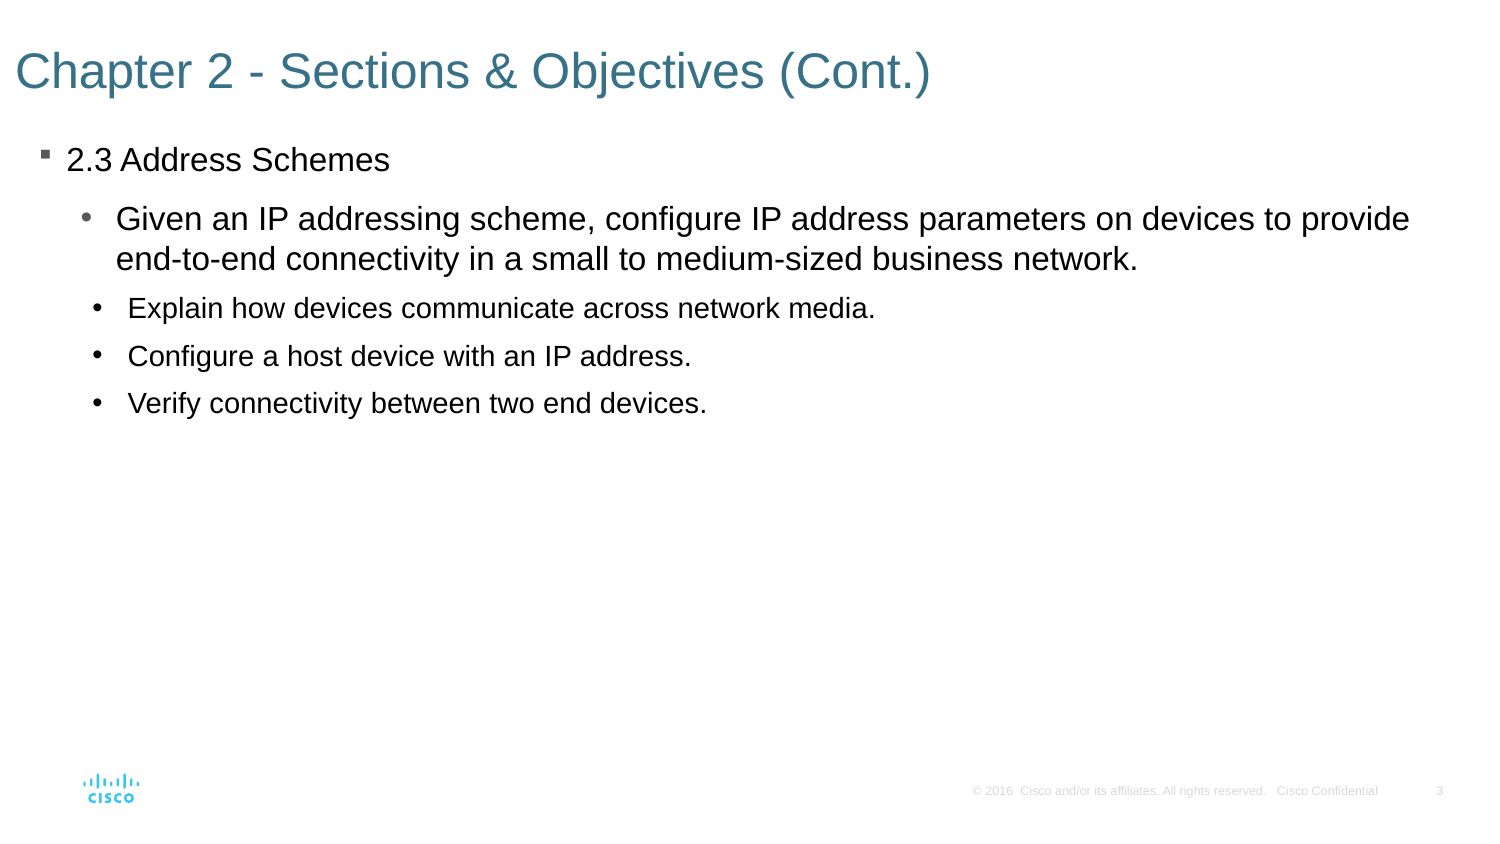

# Chapter 2 - Sections & Objectives (Cont.)
2.3 Address Schemes
Given an IP addressing scheme, configure IP address parameters on devices to provide end-to-end connectivity in a small to medium-sized business network.
Explain how devices communicate across network media.
Configure a host device with an IP address.
Verify connectivity between two end devices.